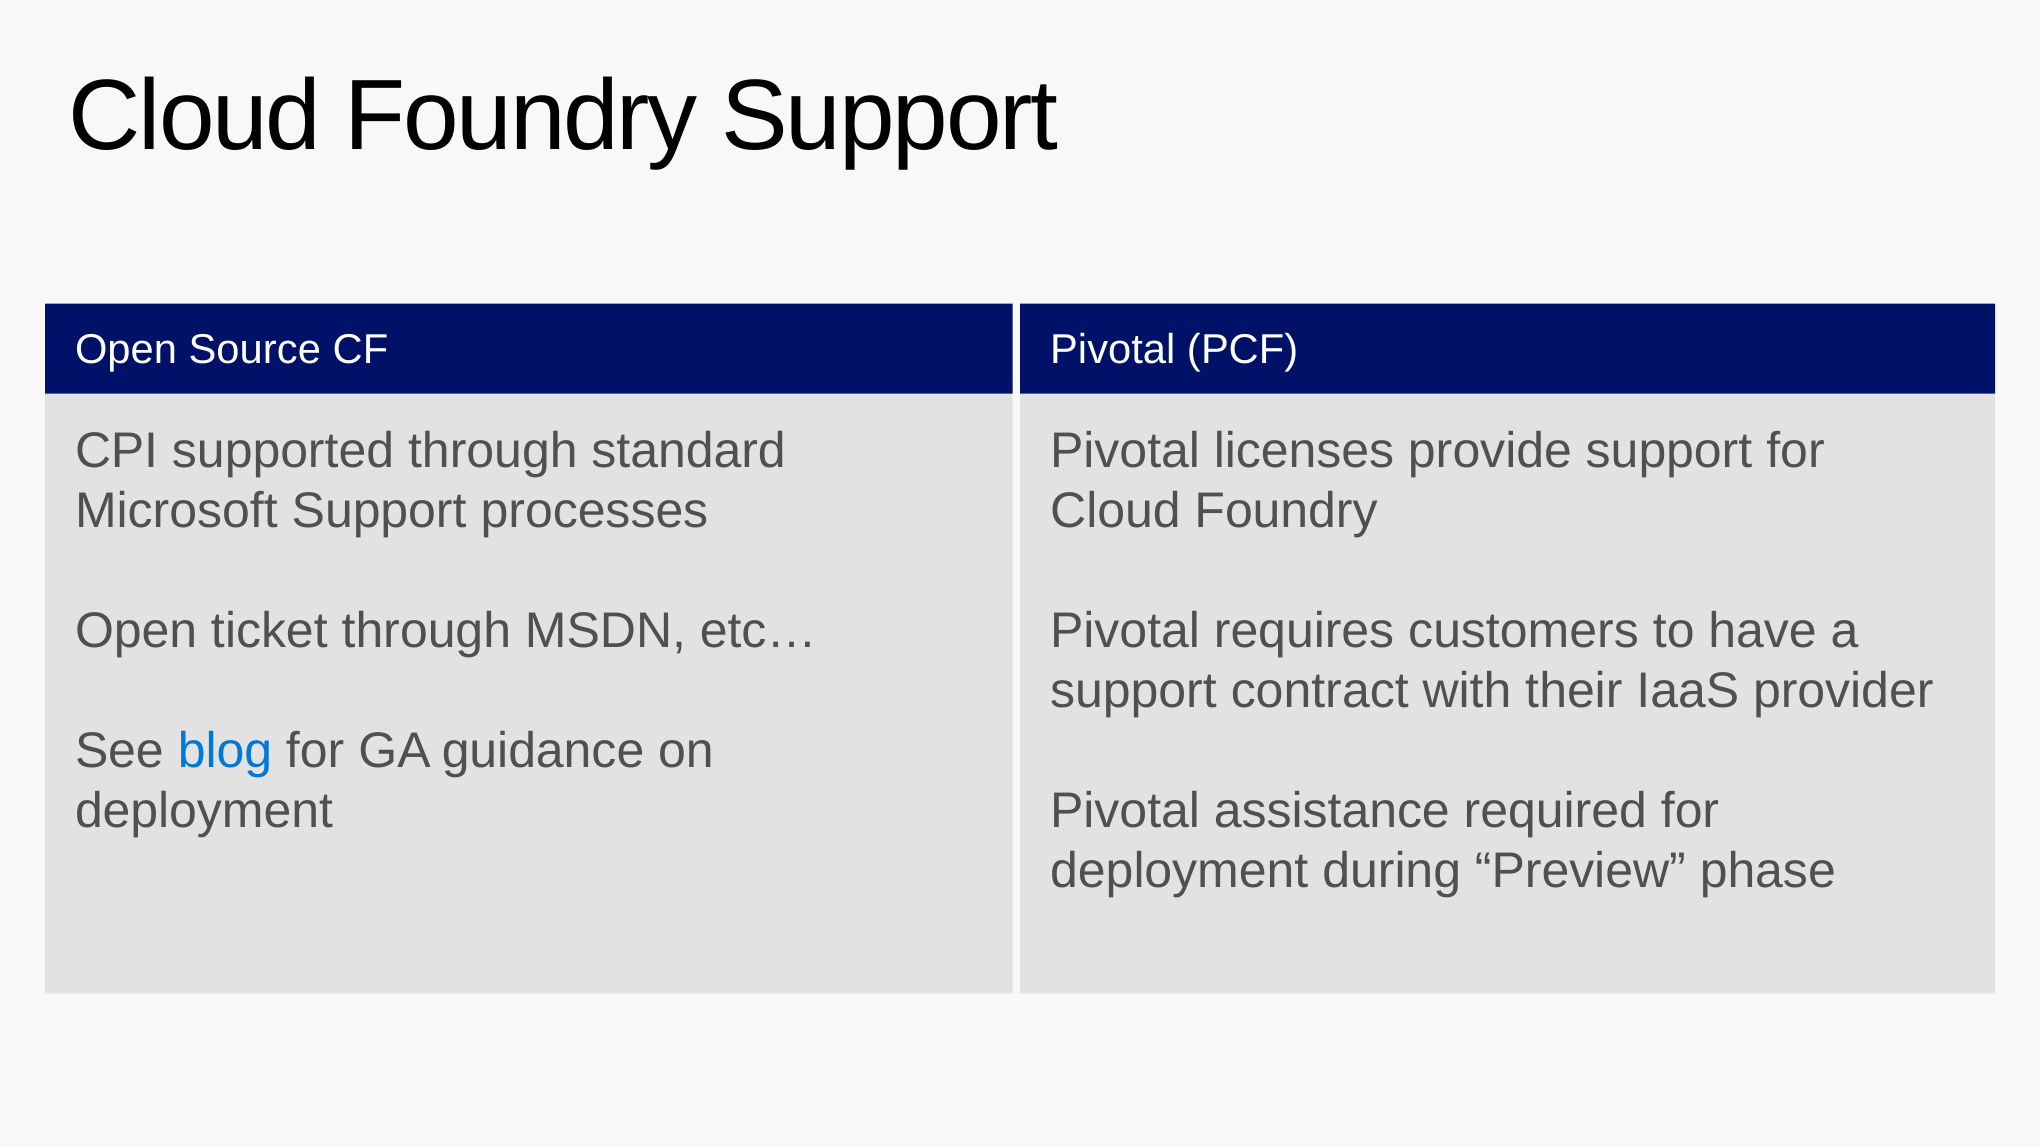

# Cloud Foundry Support
Open Source CF
Pivotal (PCF)
CPI supported through standard Microsoft Support processes

Open ticket through MSDN, etc…

See blog for GA guidance on deployment
Pivotal licenses provide support for Cloud Foundry

Pivotal requires customers to have a support contract with their IaaS provider

Pivotal assistance required for deployment during “Preview” phase